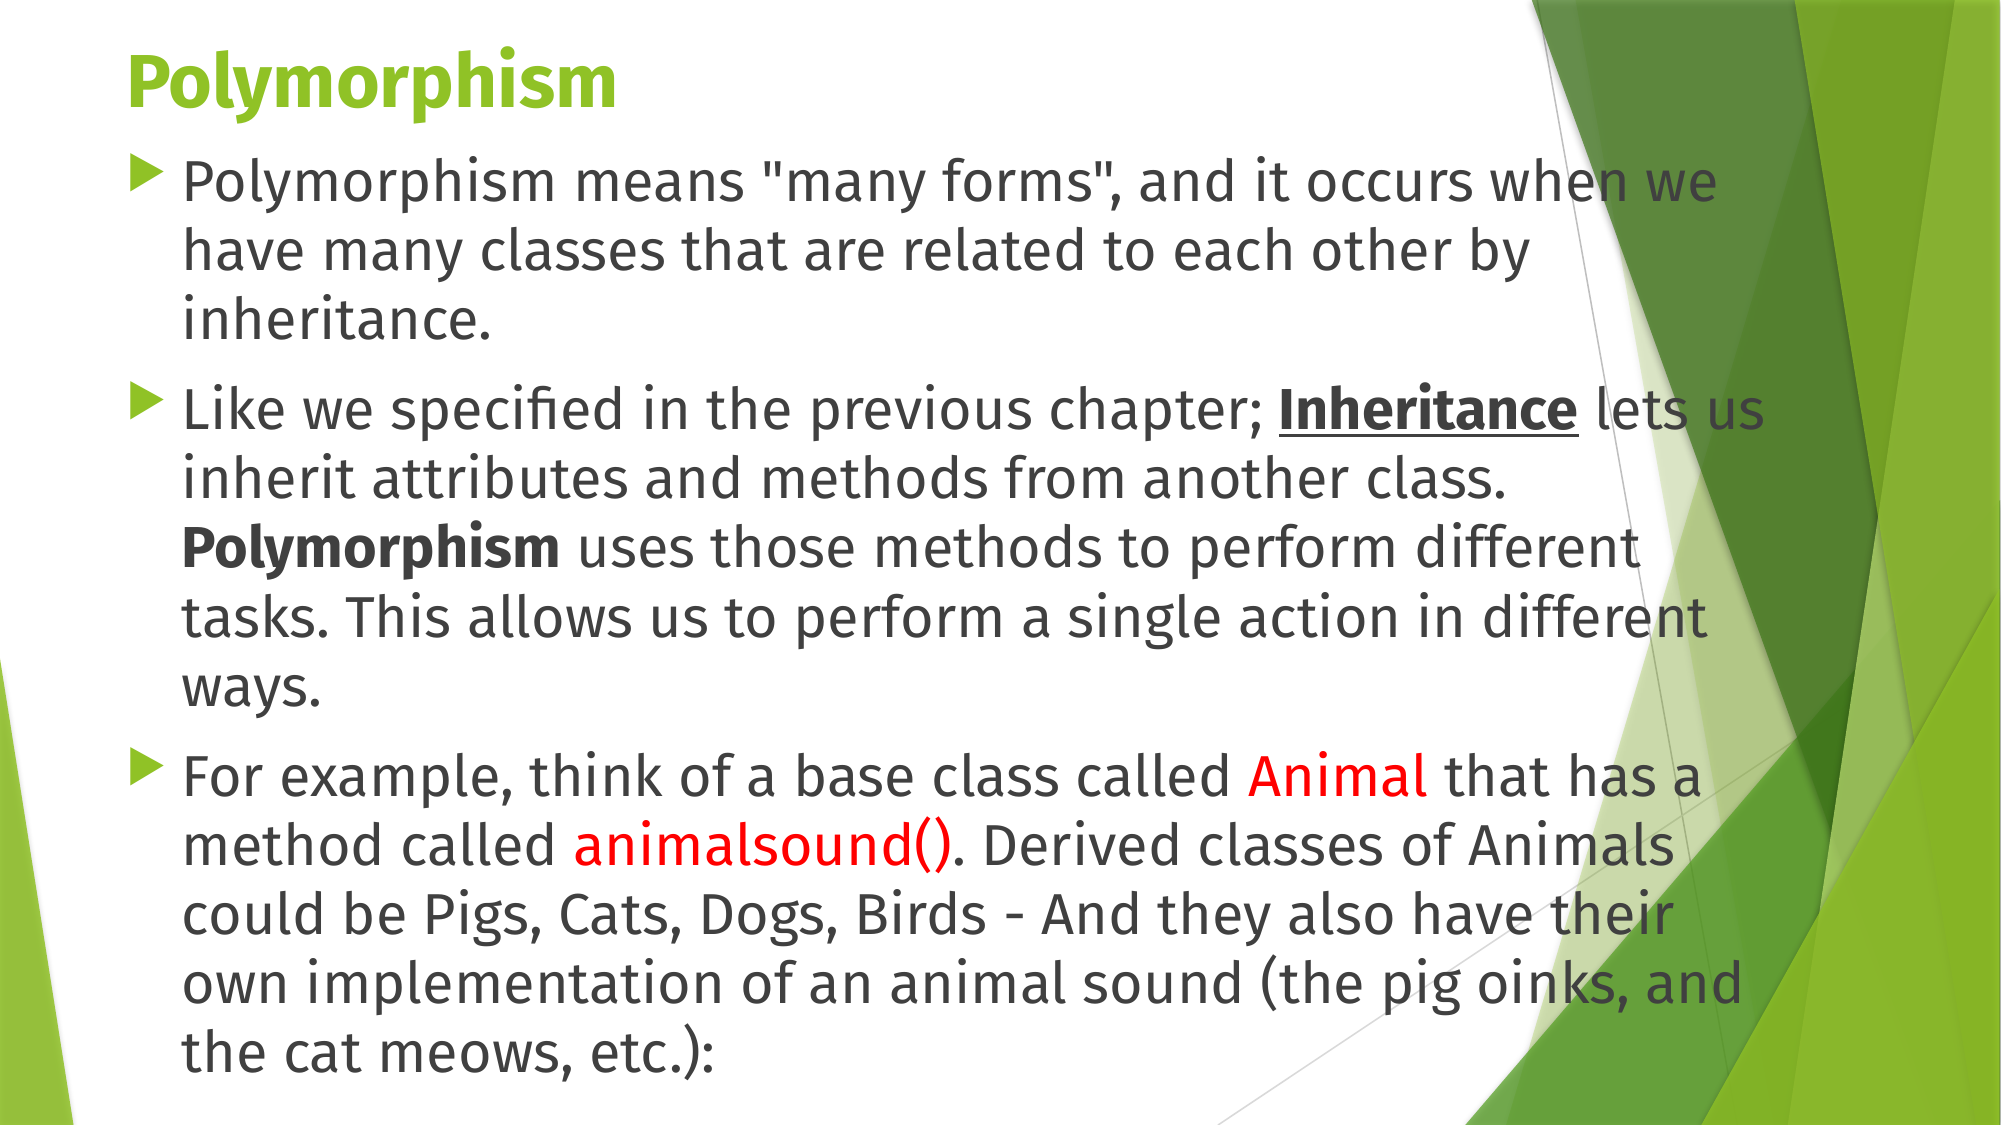

# Polymorphism
Polymorphism means "many forms", and it occurs when we have many classes that are related to each other by inheritance.
Like we specified in the previous chapter; Inheritance lets us inherit attributes and methods from another class. Polymorphism uses those methods to perform different tasks. This allows us to perform a single action in different ways.
For example, think of a base class called Animal that has a method called animalsound(). Derived classes of Animals could be Pigs, Cats, Dogs, Birds - And they also have their own implementation of an animal sound (the pig oinks, and the cat meows, etc.):